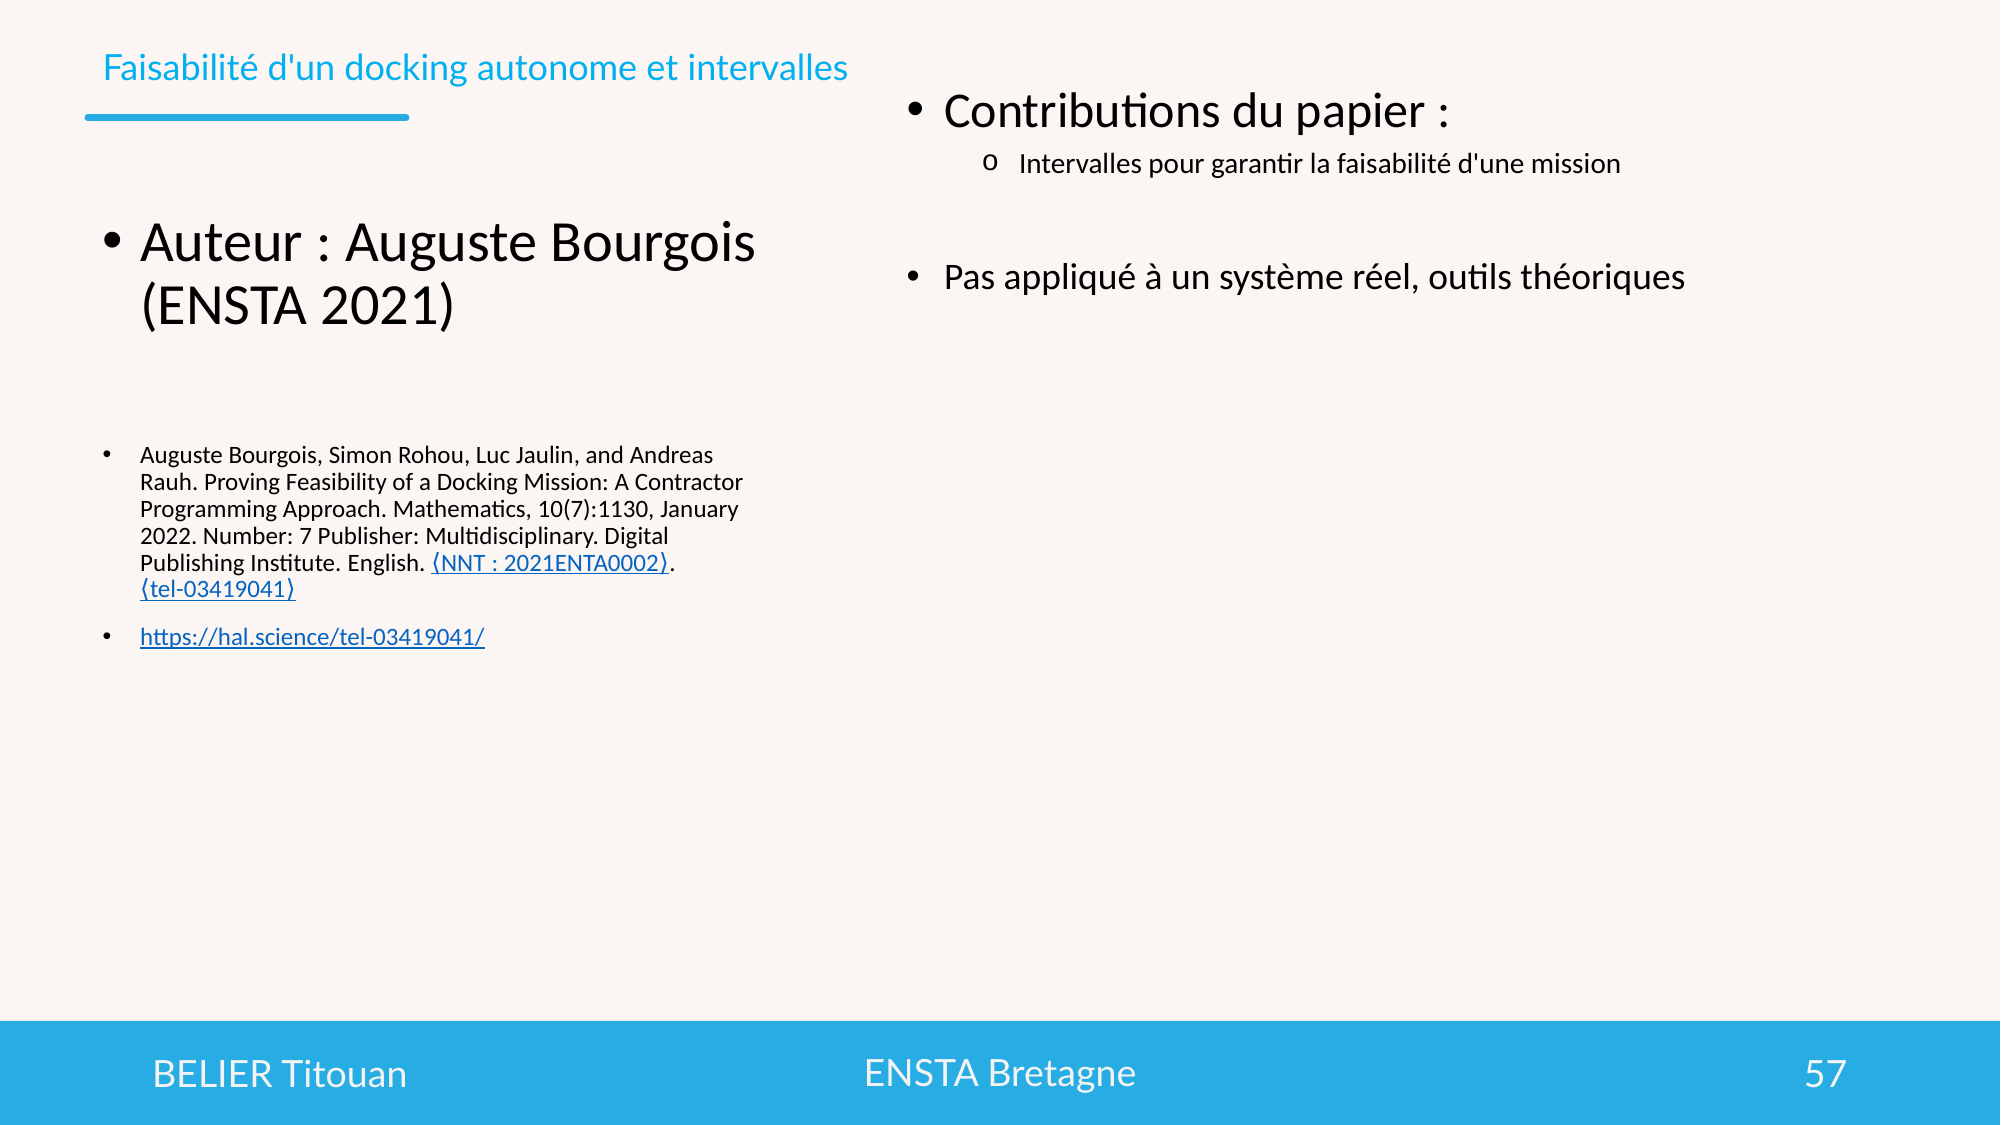

Faisabilité d'un docking autonome et intervalles
Contributions du papier :
Intervalles pour garantir la faisabilité d'une mission

Pas appliqué à un système réel, outils théoriques
Auteur : Auguste Bourgois (ENSTA 2021)

Auguste Bourgois, Simon Rohou, Luc Jaulin, and Andreas Rauh. Proving Feasibility of a Docking Mission: A Contractor Programming Approach. Mathematics, 10(7):1130, January 2022. Number: 7 Publisher: Multidisciplinary. Digital Publishing Institute. English. ⟨NNT : 2021ENTA0002⟩. ⟨tel-03419041⟩
https://hal.science/tel-03419041/

57